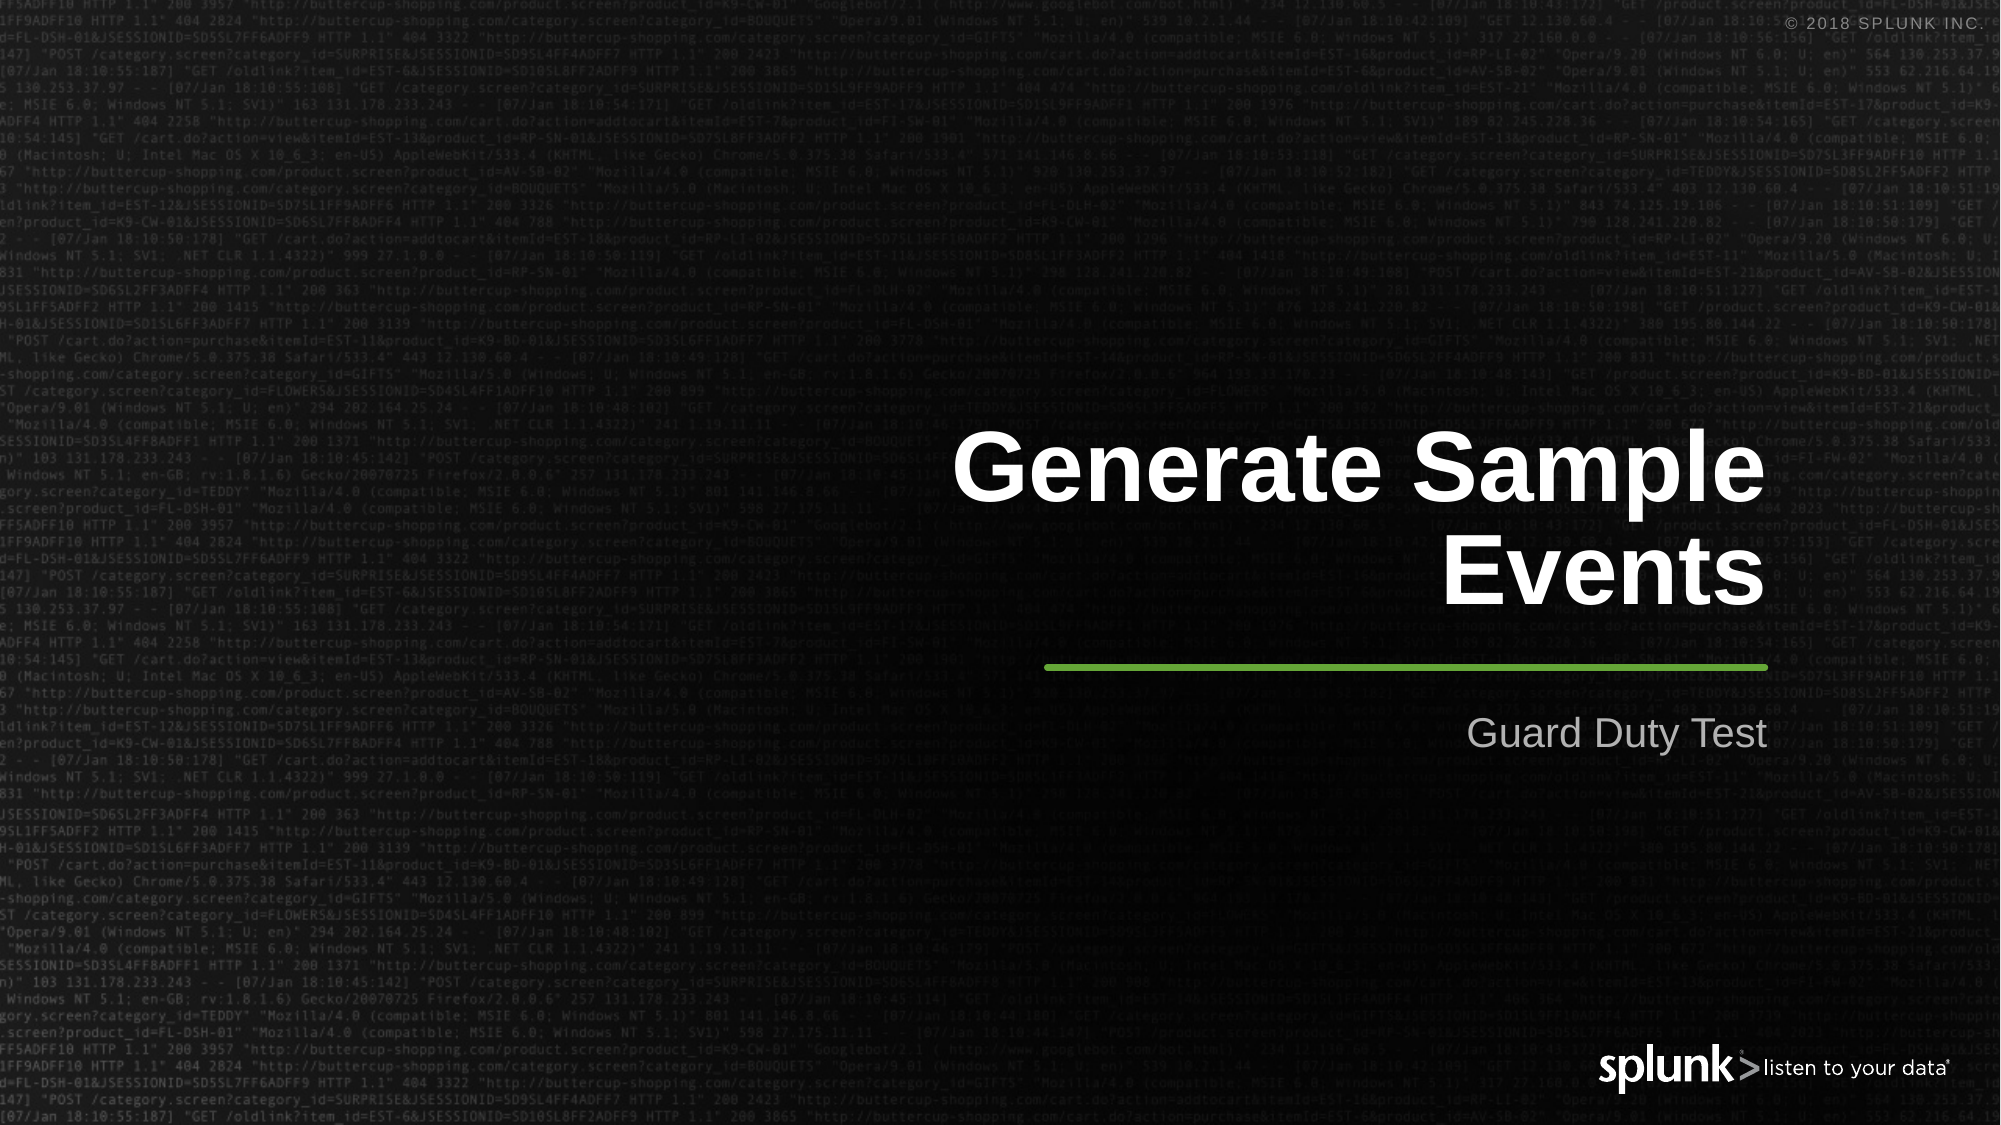

# Generate Sample Events
Guard Duty Test